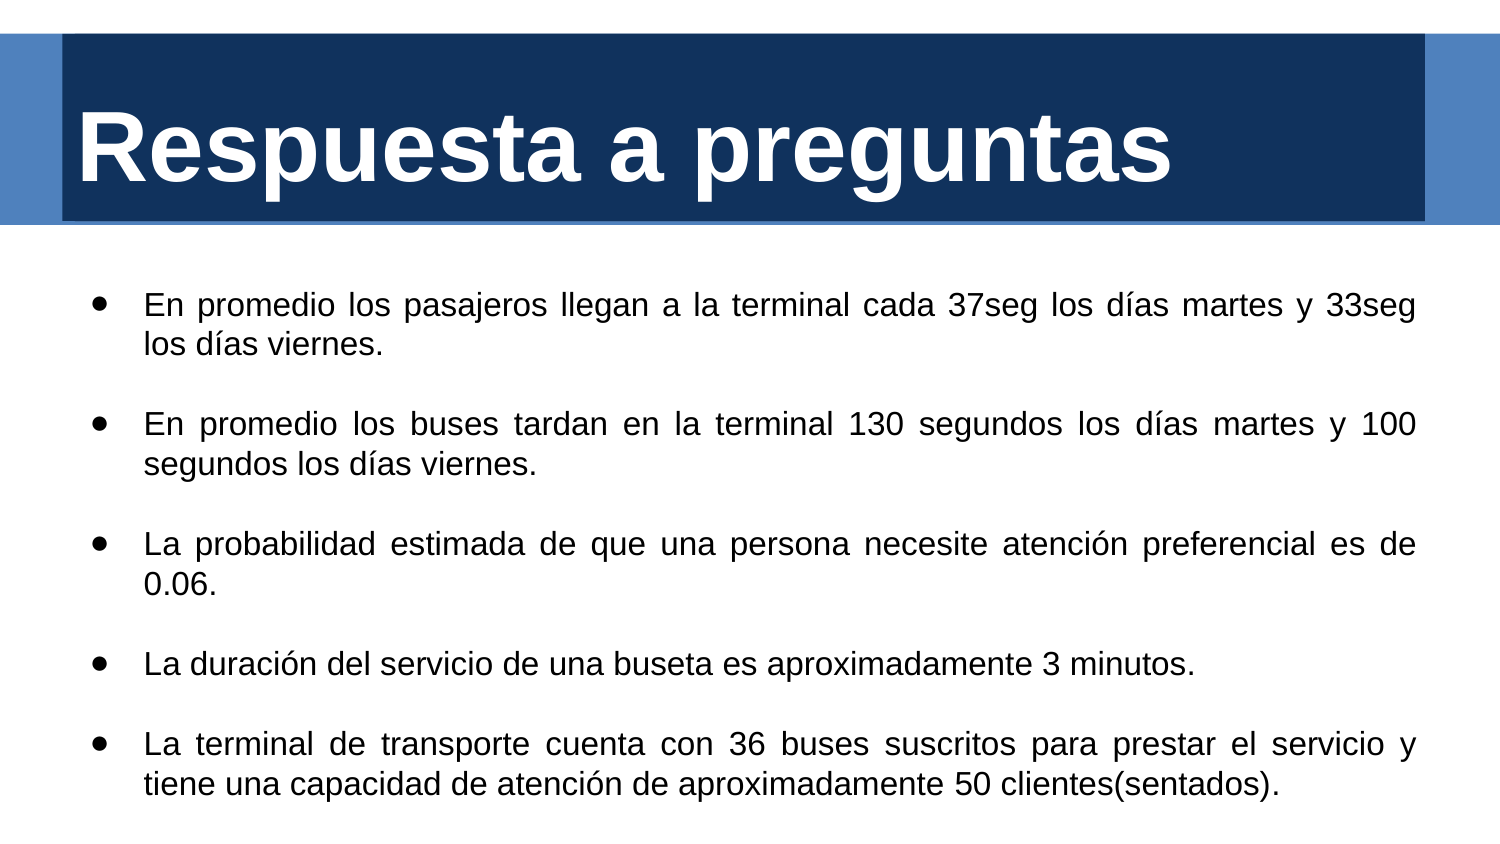

Respuesta a preguntas

En promedio los pasajeros llegan a la terminal cada 37seg los días martes y 33seg los días viernes.

En promedio los buses tardan en la terminal 130 segundos los días martes y 100 segundos los días viernes.

La probabilidad estimada de que una persona necesite atención preferencial es de 0.06.

La duración del servicio de una buseta es aproximadamente 3 minutos.

La terminal de transporte cuenta con 36 buses suscritos para prestar el servicio y tiene una capacidad de atención de aproximadamente 50 clientes(sentados).